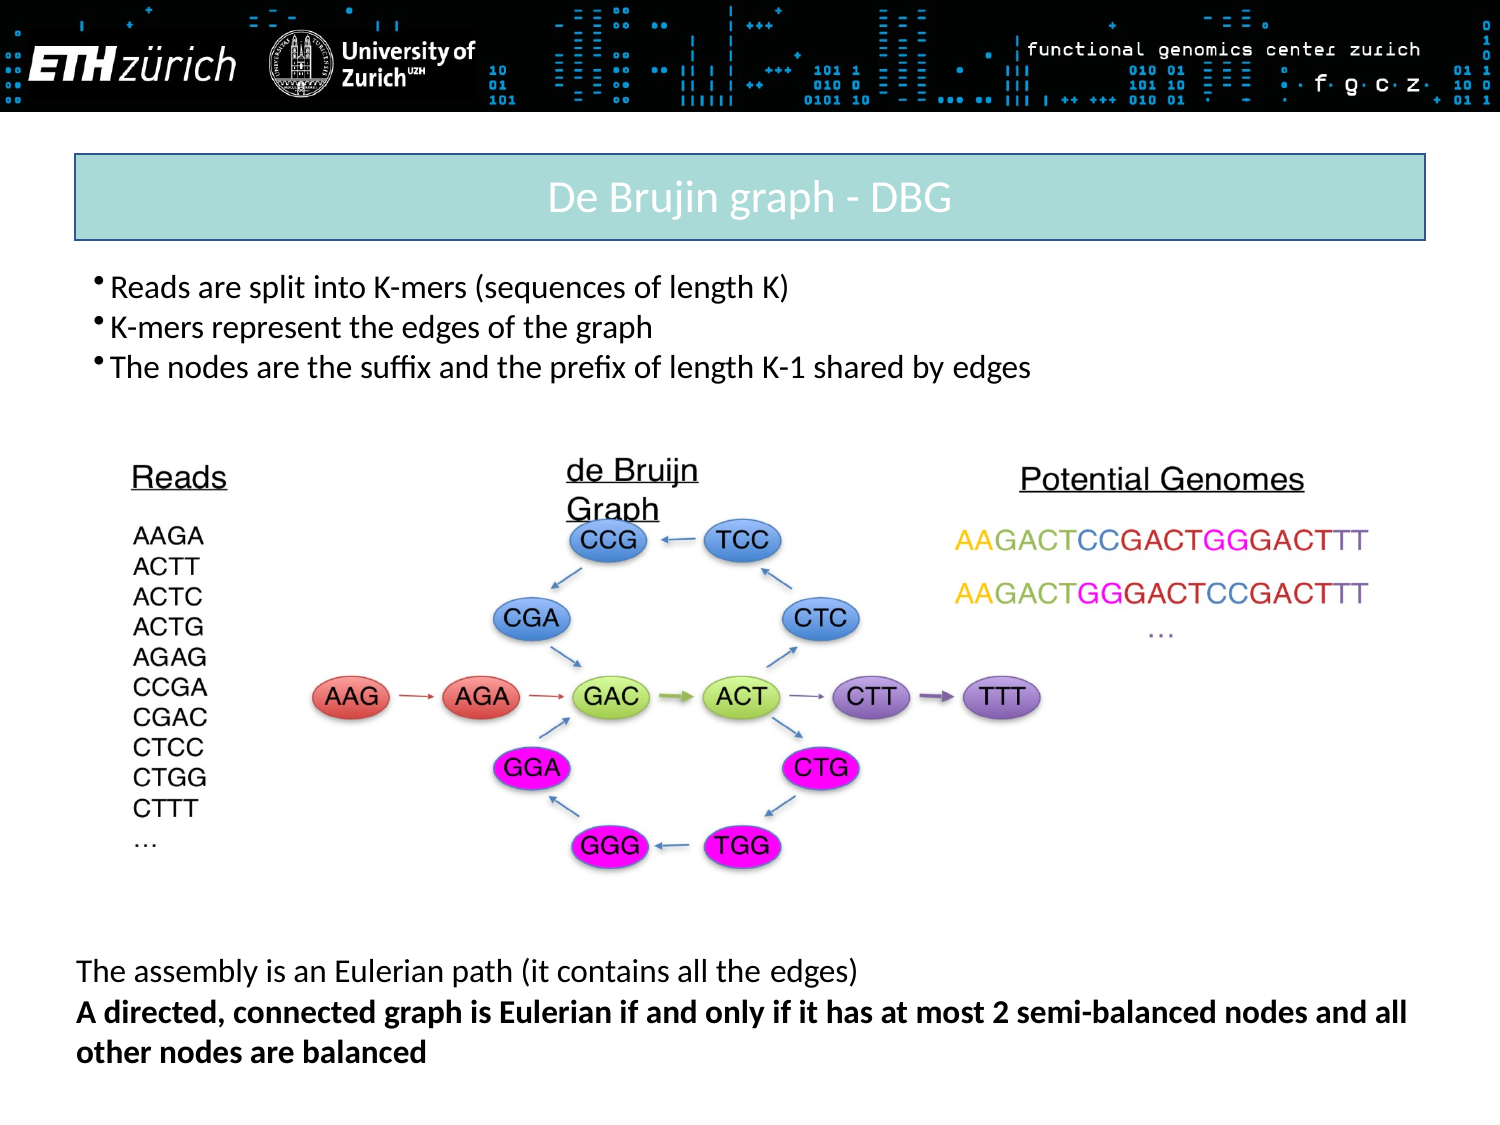

De Brujin graph - DBG
# De Bruijn graph
Reads are split into K-mers (sequences of length K)
K-mers represent the edges of the graph
The nodes are the suffix and the prefix of length K-1 shared by edges

The assembly is an Eulerian path (it contains all the edges)
A directed, connected graph is Eulerian if and only if it has at most 2 semi-balanced nodes and all other nodes are balanced